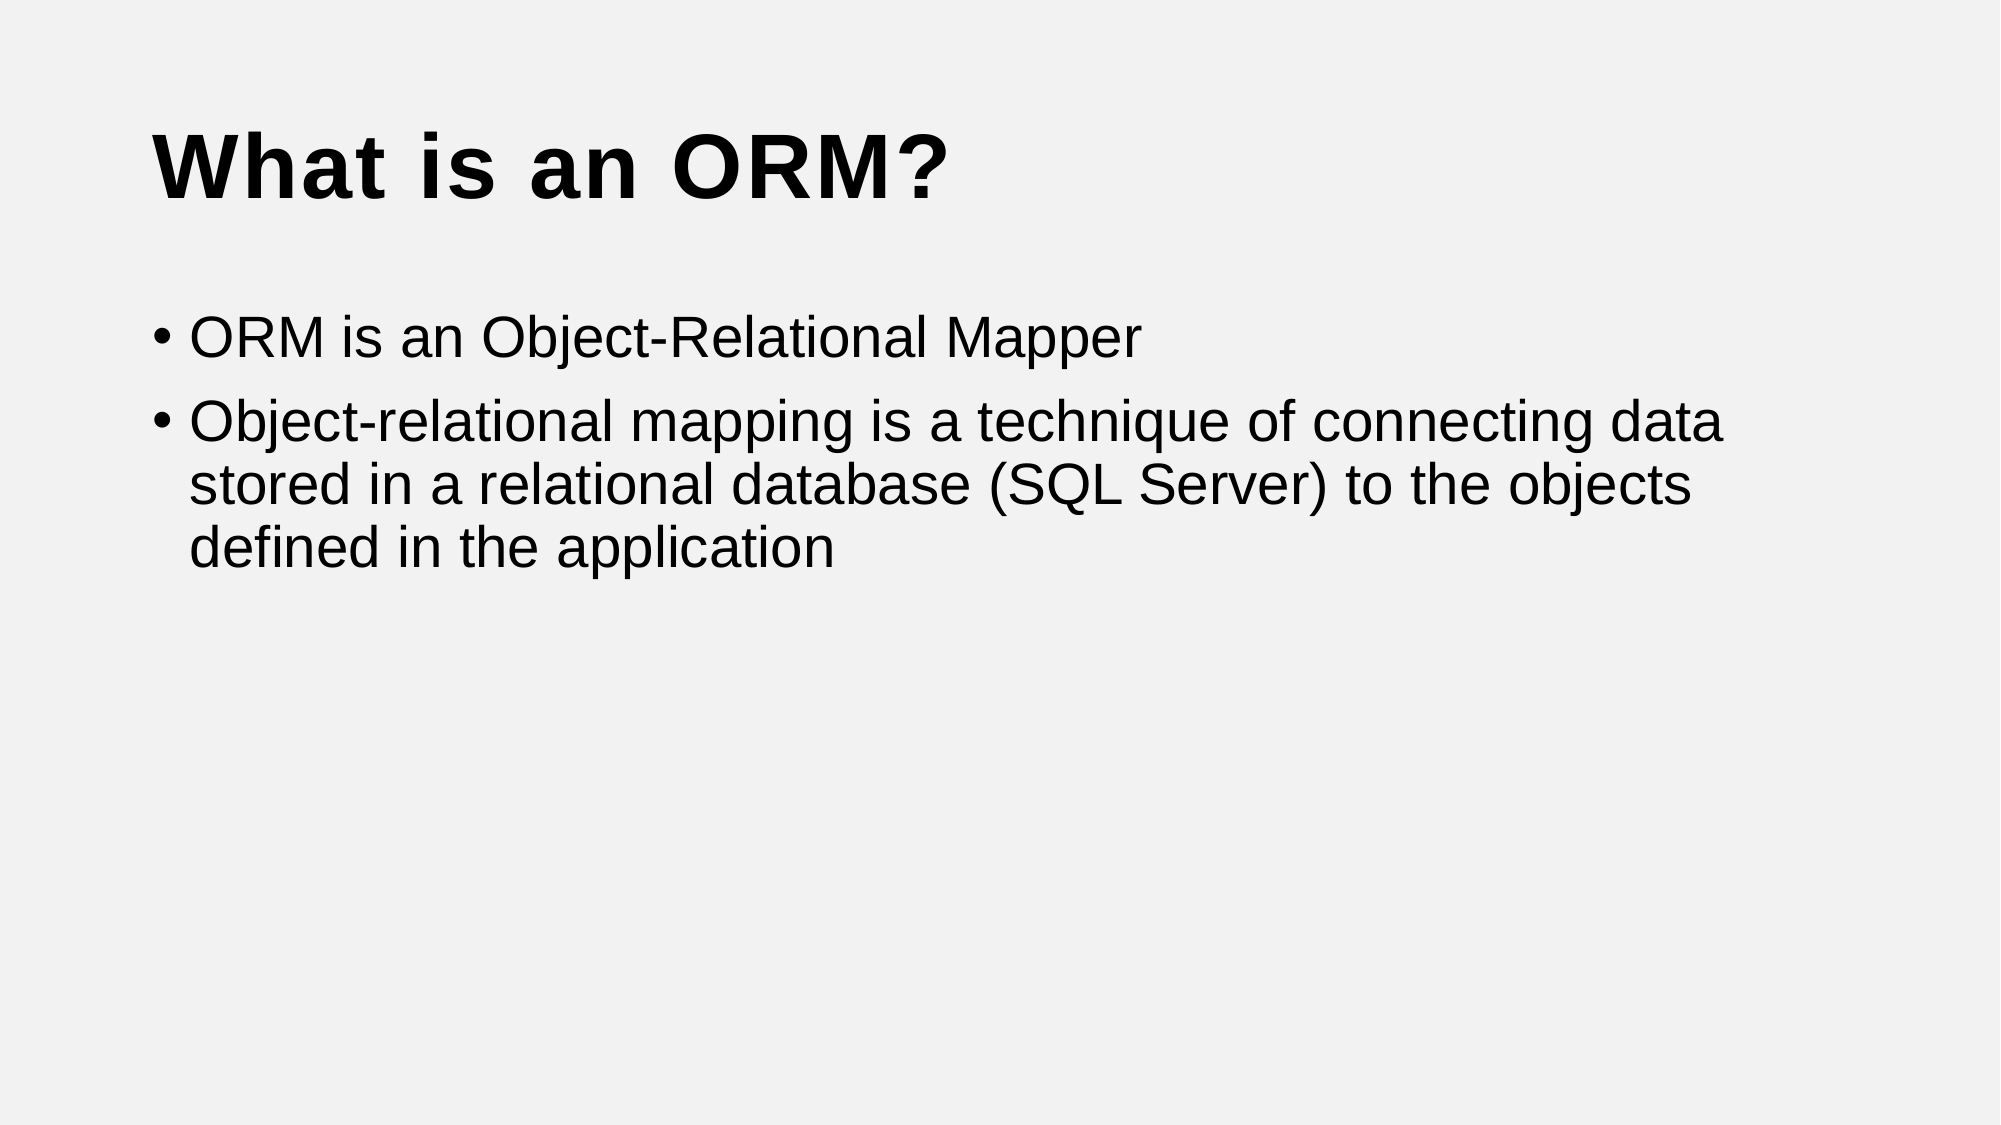

# What is an ORM?
ORM is an Object-Relational Mapper
Object-relational mapping is a technique of connecting data stored in a relational database (SQL Server) to the objects defined in the application